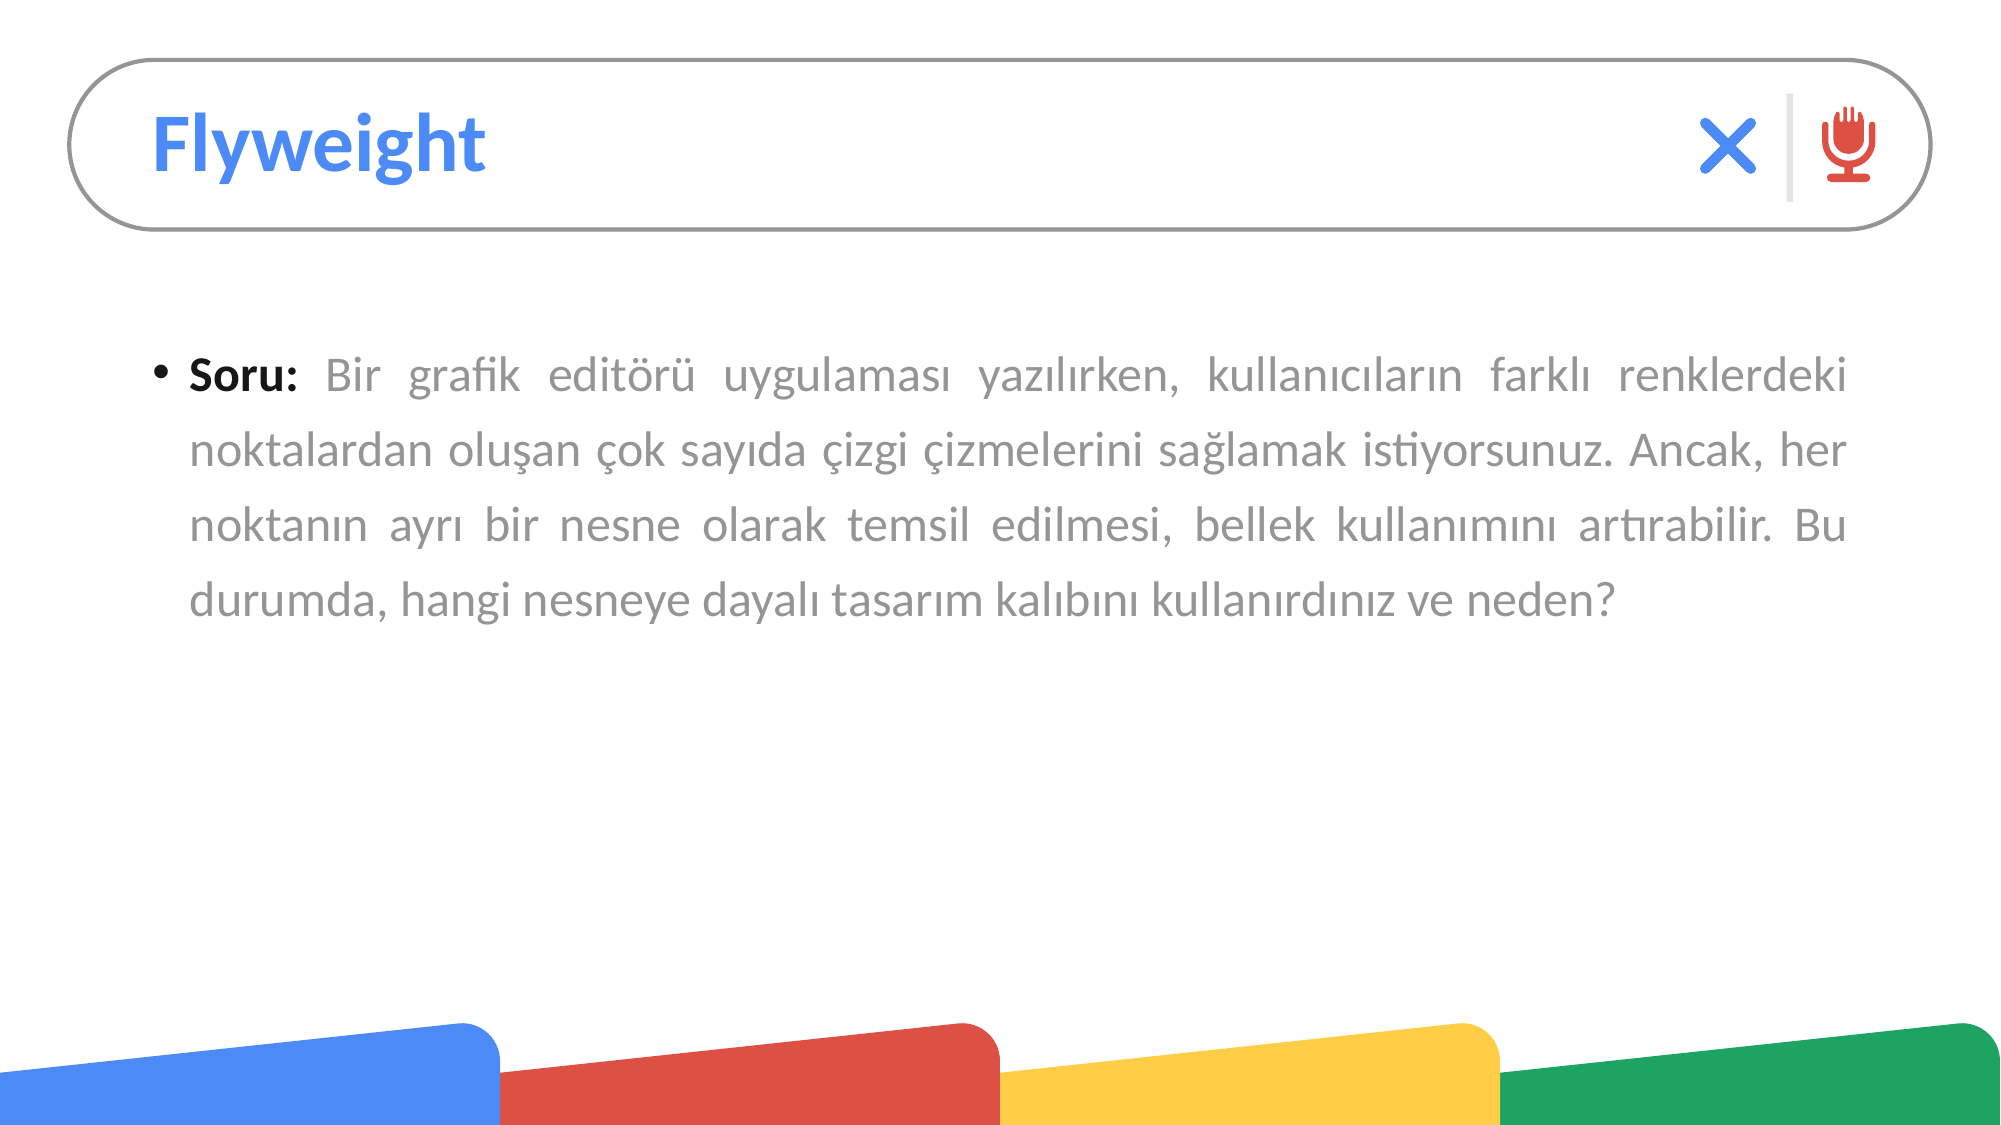

# Flyweight

Soru: Bir grafik editörü uygulaması yazılırken, kullanıcıların farklı renklerdeki noktalardan oluşan çok sayıda çizgi çizmelerini sağlamak istiyorsunuz. Ancak, her noktanın ayrı bir nesne olarak temsil edilmesi, bellek kullanımını artırabilir. Bu durumda, hangi nesneye dayalı tasarım kalıbını kullanırdınız ve neden?